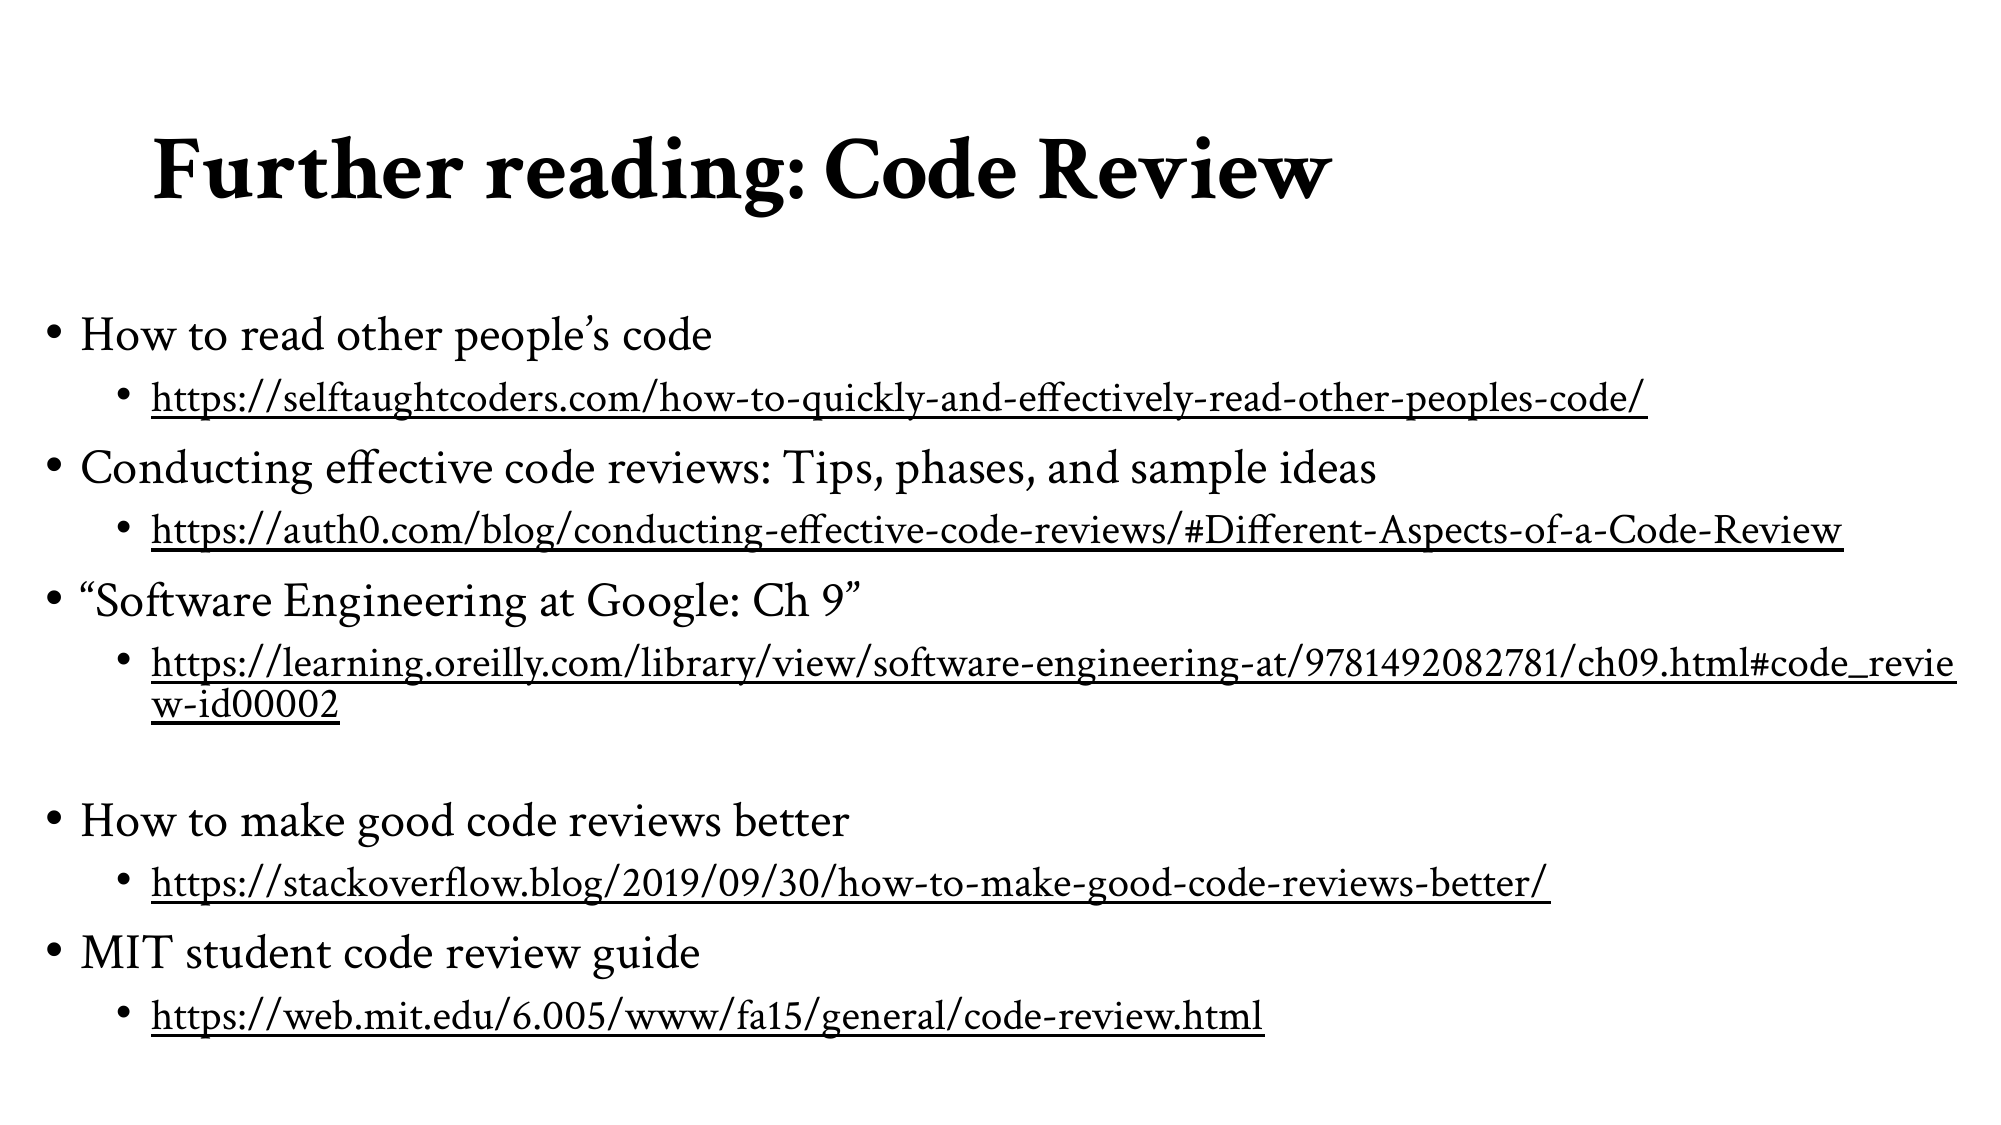

# Further reading: Code Review
How to read other people’s code
https://selftaughtcoders.com/how-to-quickly-and-effectively-read-other-peoples-code/
Conducting effective code reviews: Tips, phases, and sample ideas
https://auth0.com/blog/conducting-effective-code-reviews/#Different-Aspects-of-a-Code-Review
“Software Engineering at Google: Ch 9”
https://learning.oreilly.com/library/view/software-engineering-at/9781492082781/ch09.html#code_review-id00002
How to make good code reviews better
https://stackoverflow.blog/2019/09/30/how-to-make-good-code-reviews-better/
MIT student code review guide
https://web.mit.edu/6.005/www/fa15/general/code-review.html